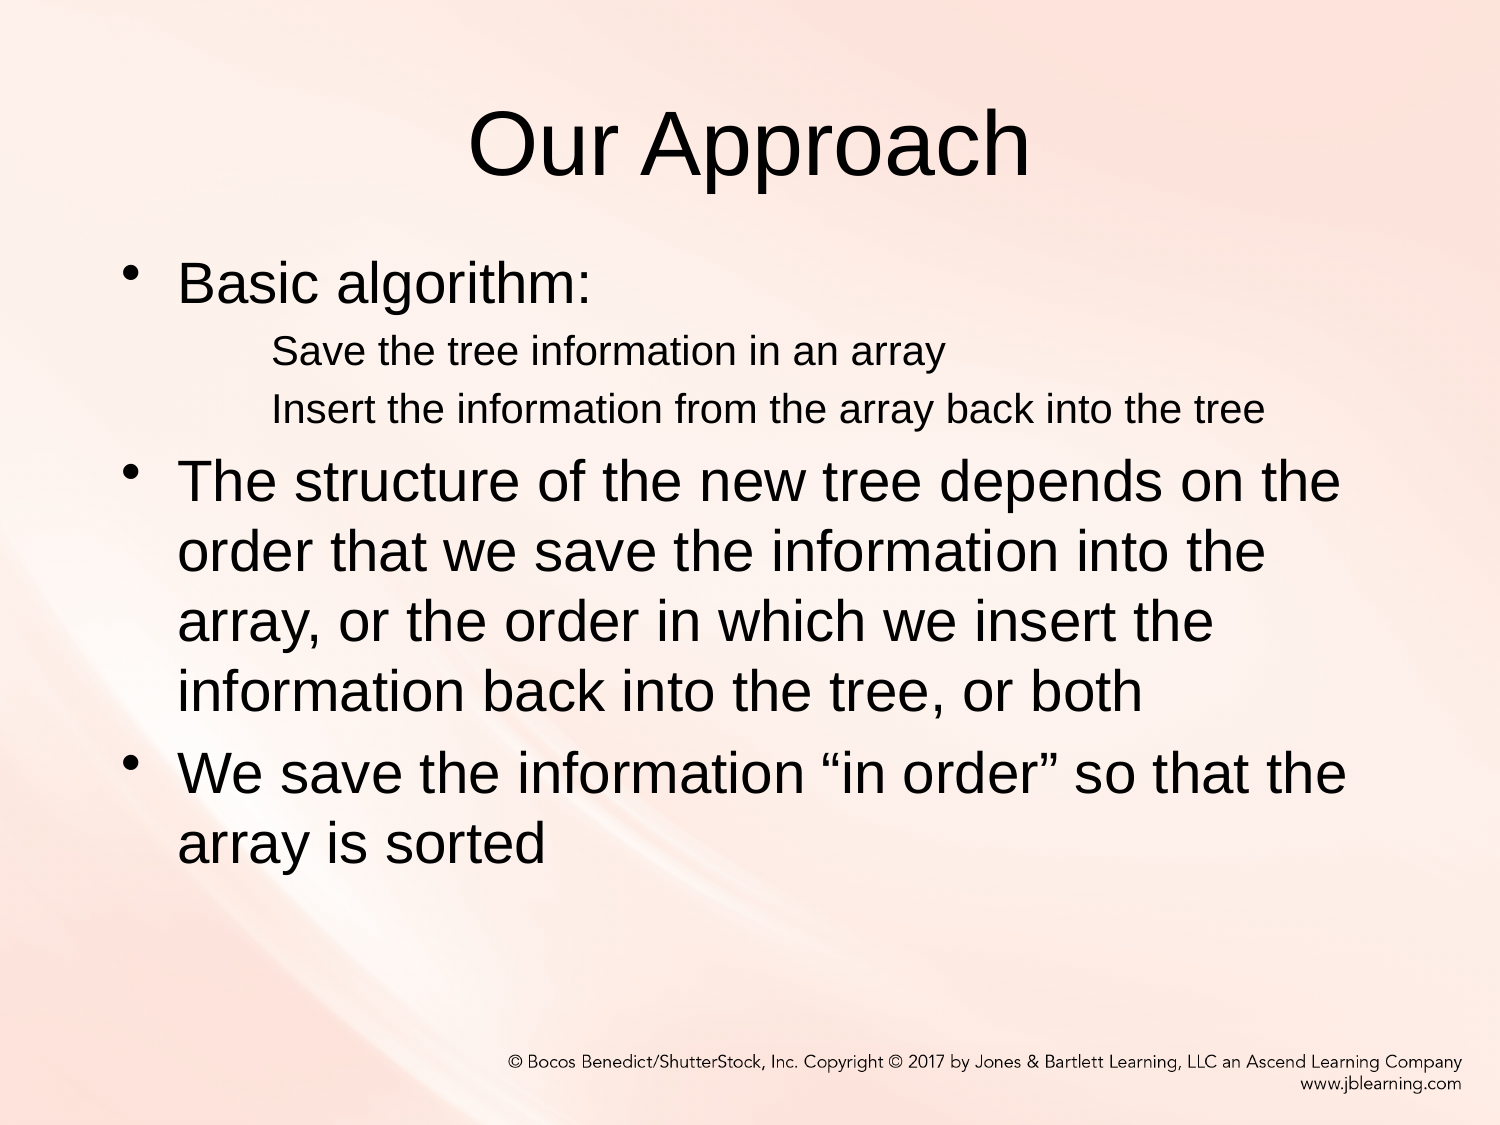

# Our Approach
Basic algorithm:
Save the tree information in an array
Insert the information from the array back into the tree
The structure of the new tree depends on the order that we save the information into the array, or the order in which we insert the information back into the tree, or both
We save the information “in order” so that the array is sorted